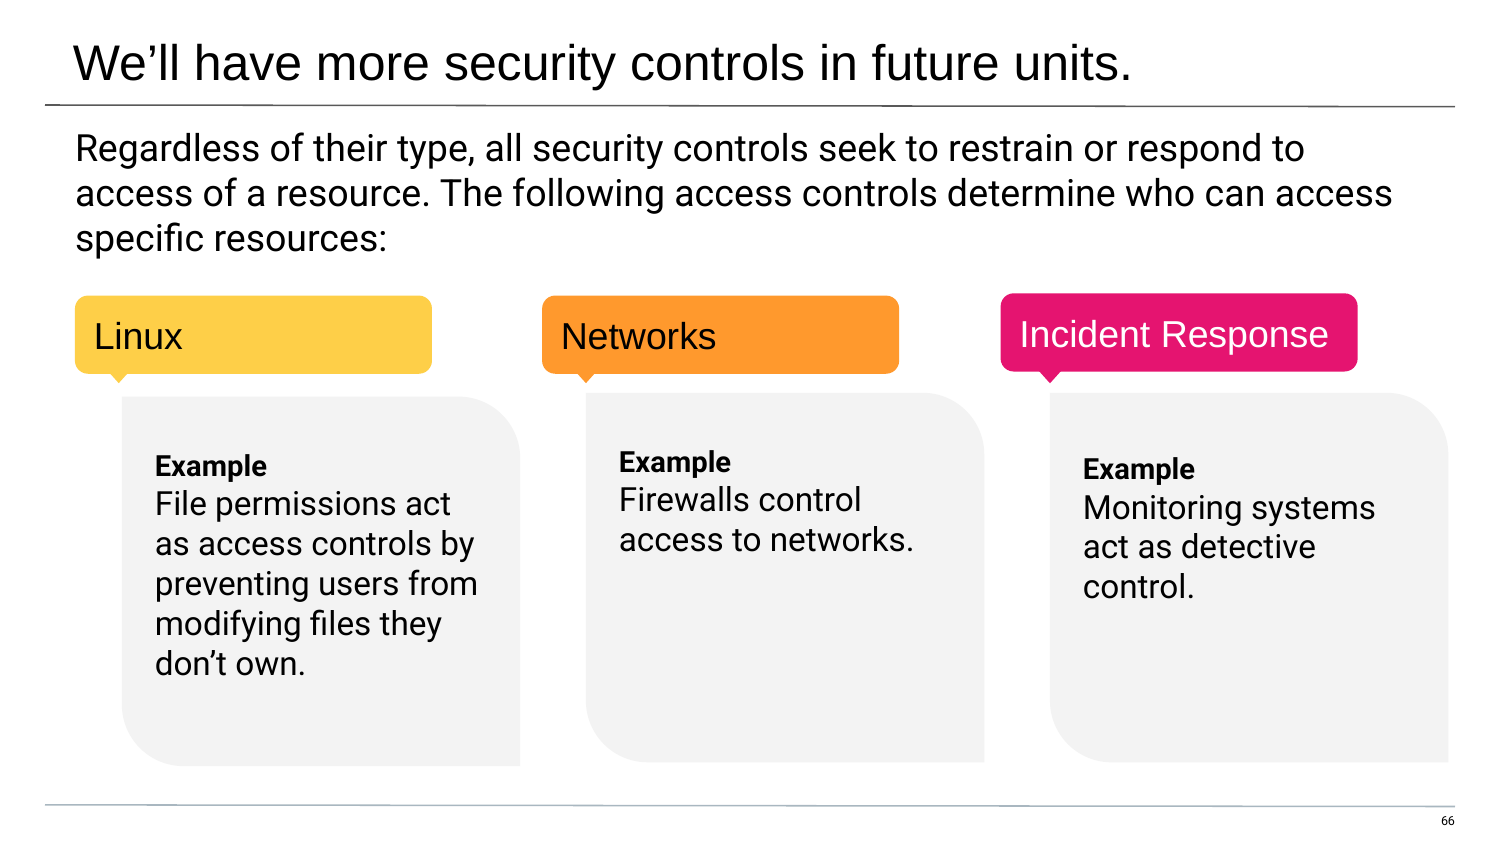

# We’ll have more security controls in future units.
Regardless of their type, all security controls seek to restrain or respond to access of a resource. The following access controls determine who can access specific resources:
Incident Response
Linux
Networks

Example
Firewalls control
access to networks.

Example
Monitoring systems
act as detective control.
Example
File permissions act as access controls by preventing users from modifying files they don’t own.
66